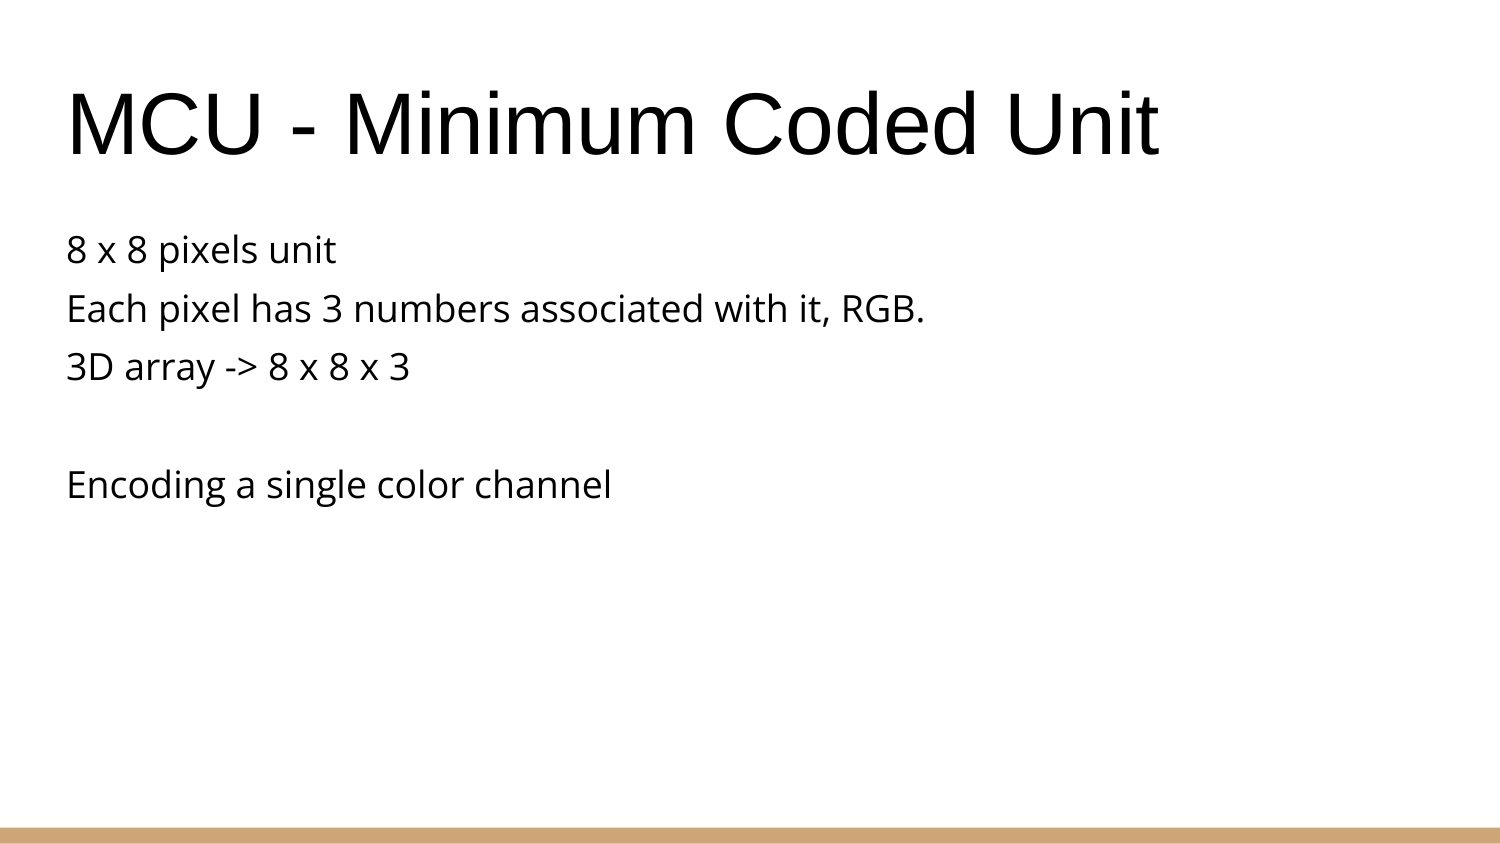

# MCU - Minimum Coded Unit
8 x 8 pixels unit
Each pixel has 3 numbers associated with it, RGB.
3D array -> 8 x 8 x 3

Encoding a single color channel